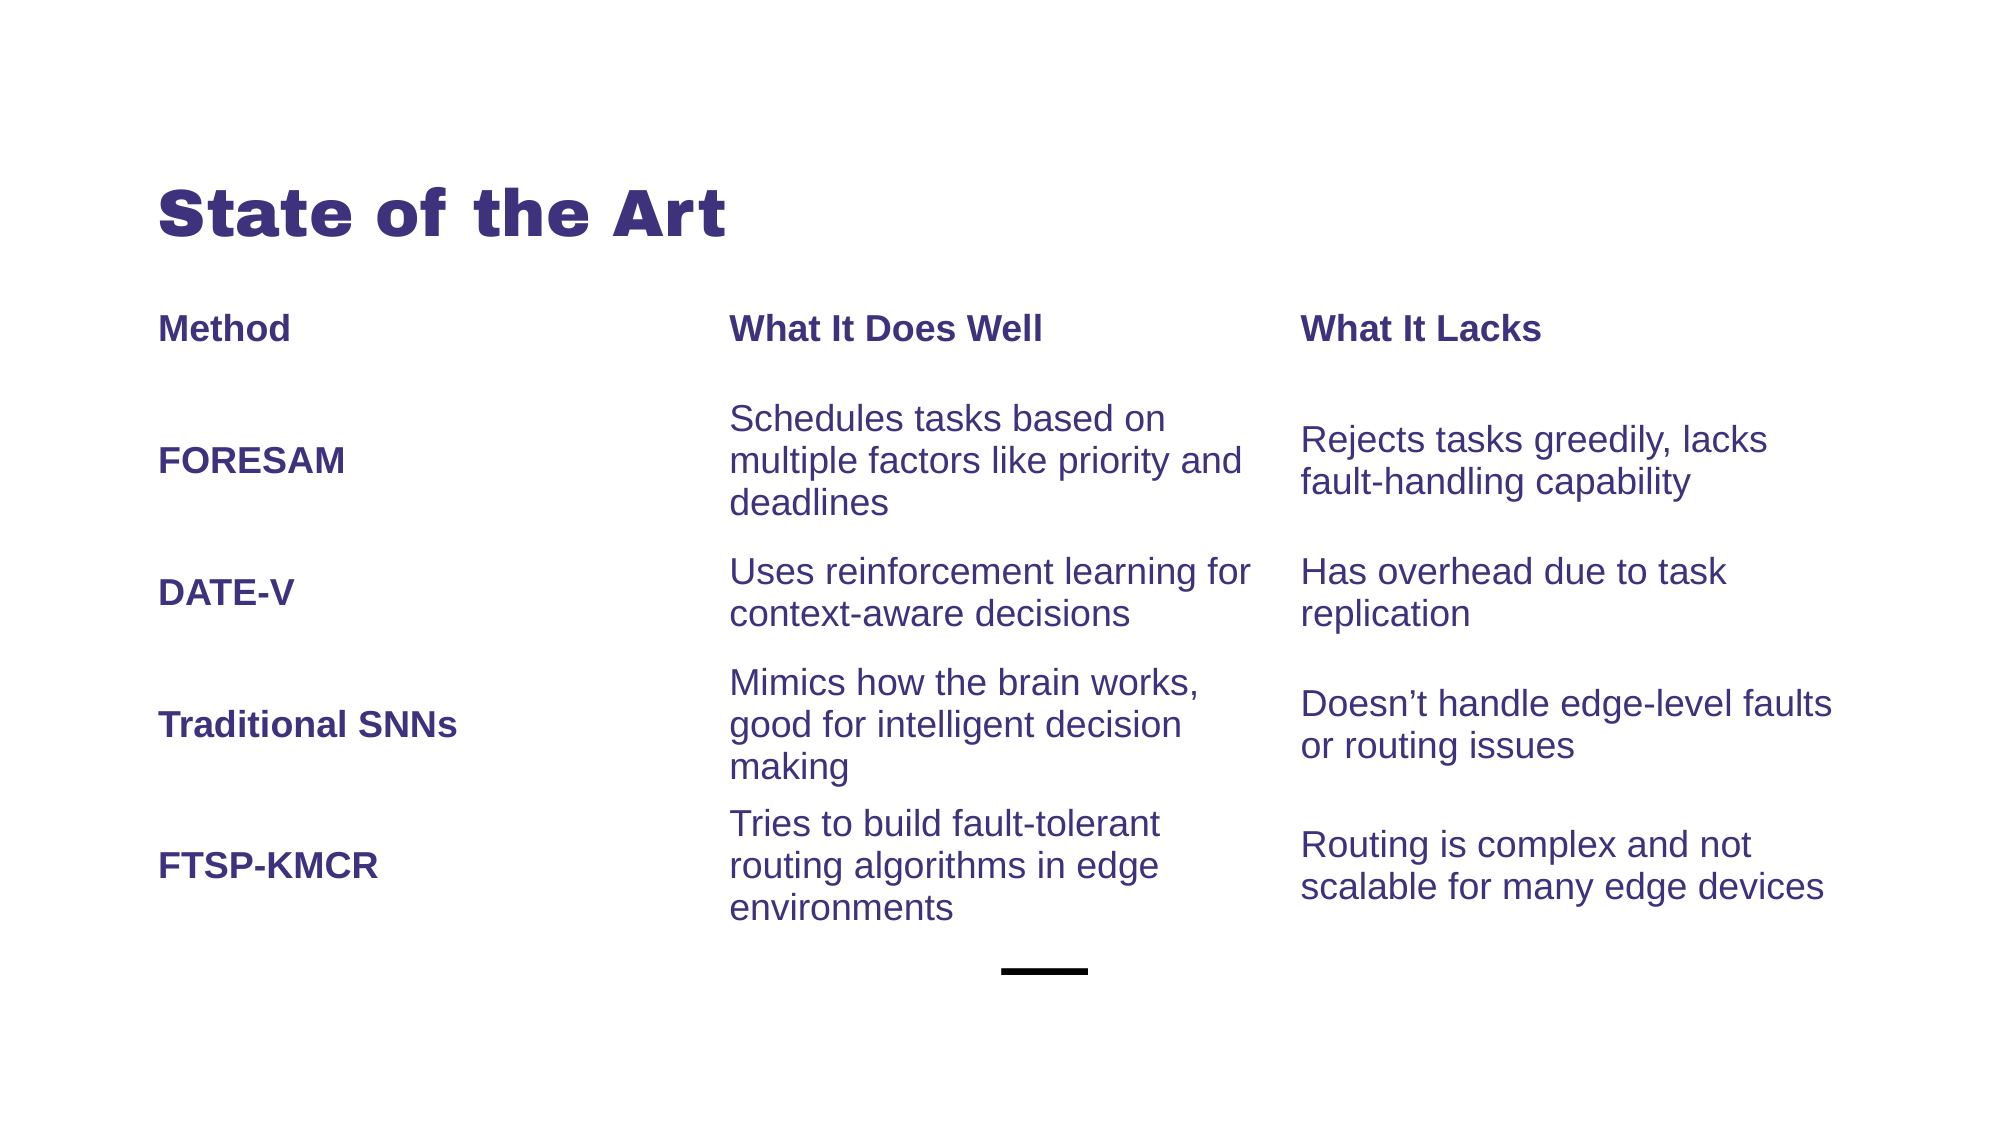

|  |  |  |
| --- | --- | --- |
| Method | What It Does Well | What It Lacks |
| FORESAM | Schedules tasks based on multiple factors like priority and deadlines | Rejects tasks greedily, lacks fault-handling capability |
| DATE-V | Uses reinforcement learning for context-aware decisions | Has overhead due to task replication |
| Traditional SNNs | Mimics how the brain works, good for intelligent decision making | Doesn’t handle edge-level faults or routing issues |
| FTSP-KMCR | Tries to build fault-tolerant routing algorithms in edge environments | Routing is complex and not scalable for many edge devices |
State of the Art